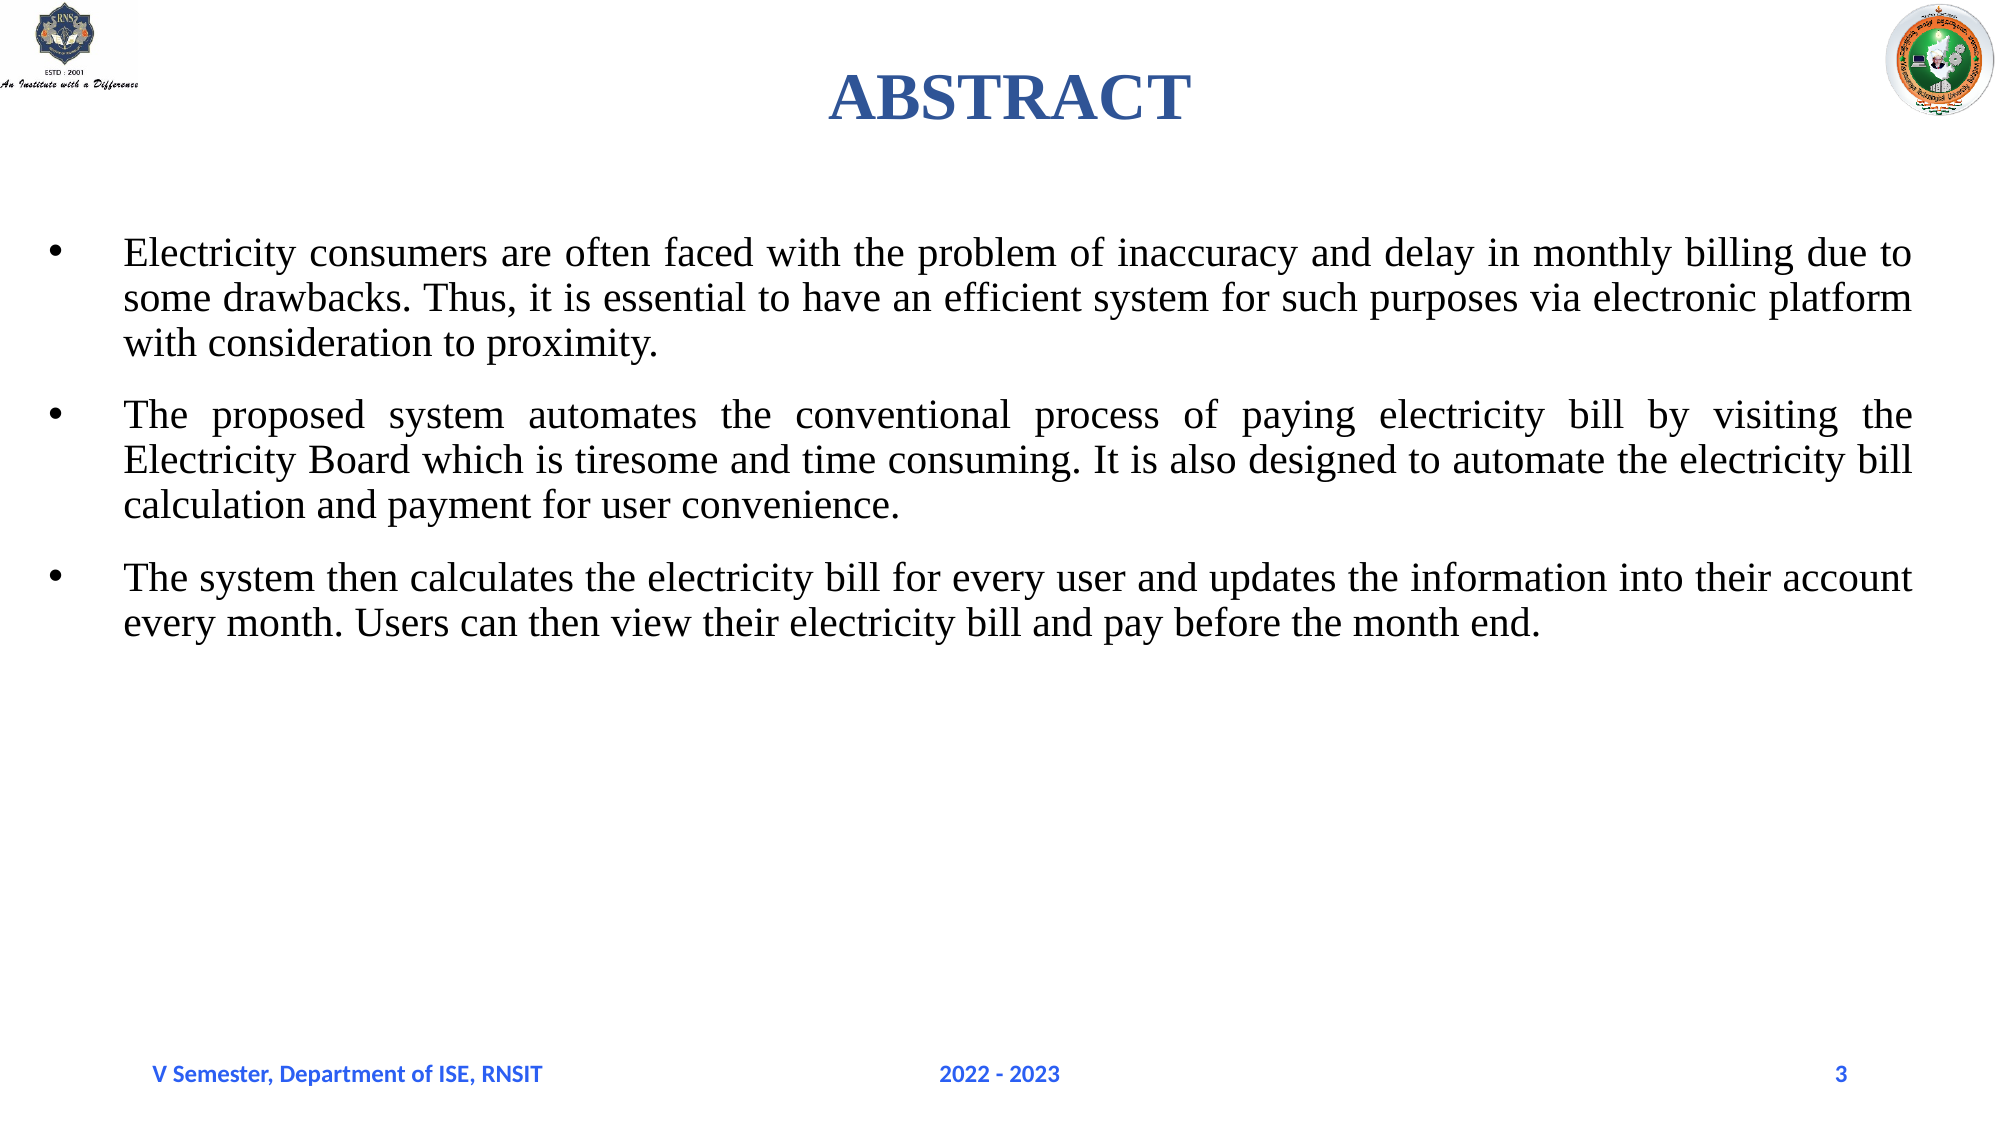

# ABSTRACT
Electricity consumers are often faced with the problem of inaccuracy and delay in monthly billing due to some drawbacks. Thus, it is essential to have an efficient system for such purposes via electronic platform with consideration to proximity.
The proposed system automates the conventional process of paying electricity bill by visiting the Electricity Board which is tiresome and time consuming. It is also designed to automate the electricity bill calculation and payment for user convenience.
The system then calculates the electricity bill for every user and updates the information into their account every month. Users can then view their electricity bill and pay before the month end.
V Semester, Department of ISE, RNSIT
2022 - 2023
3